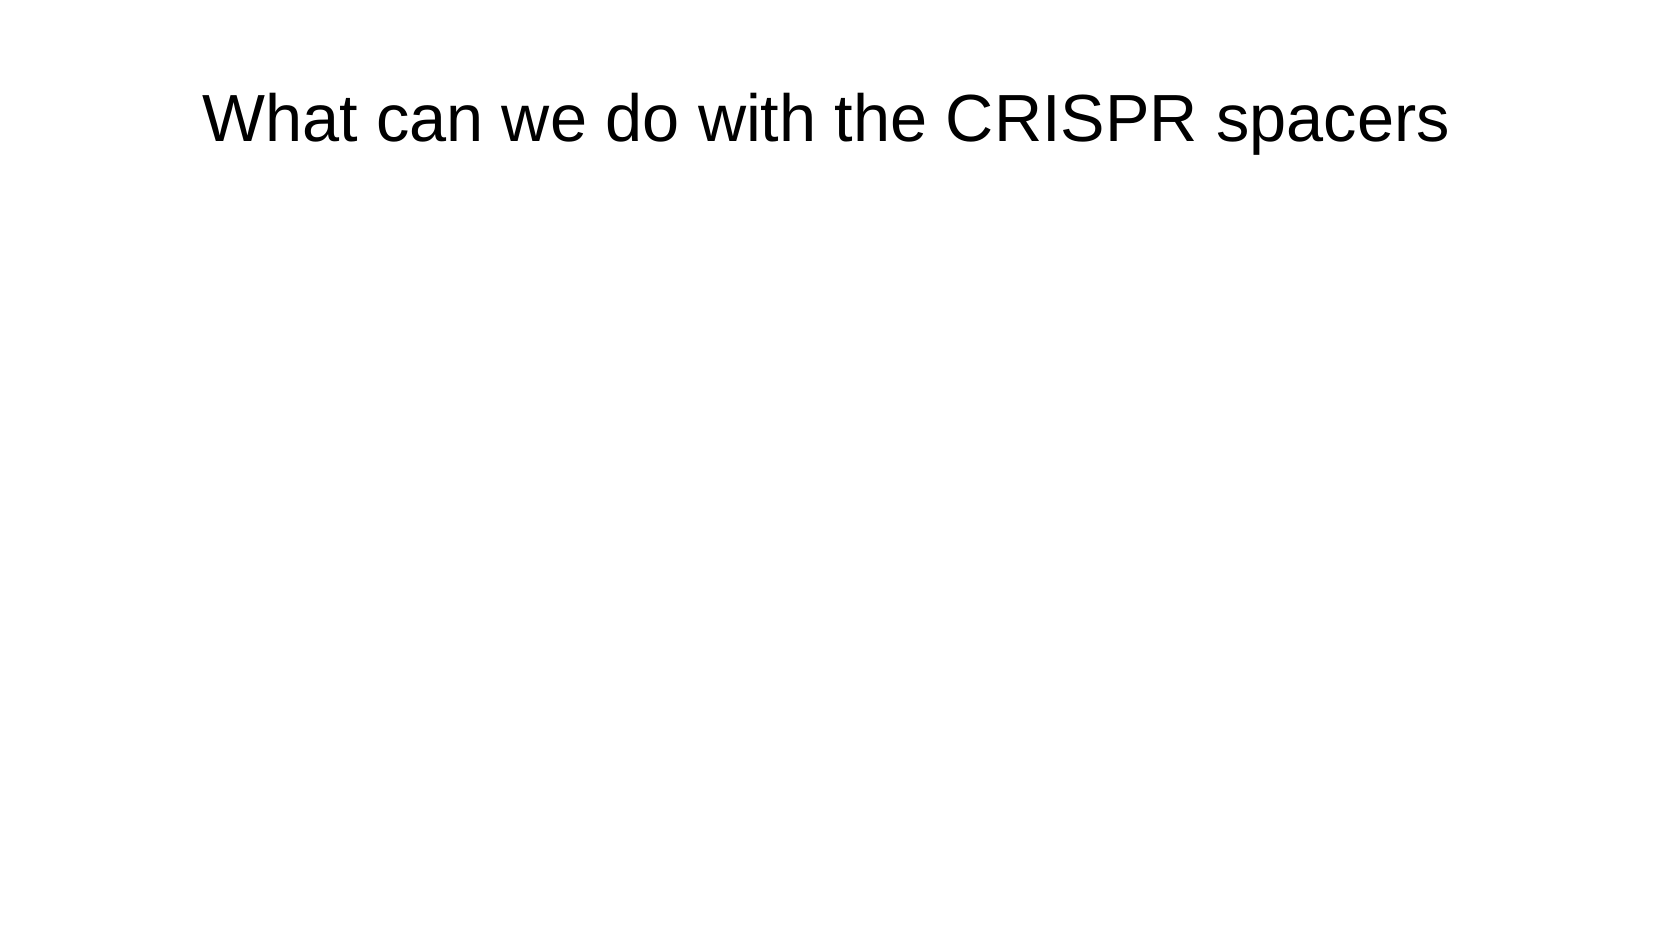

What can we do with the CRISPR spacers